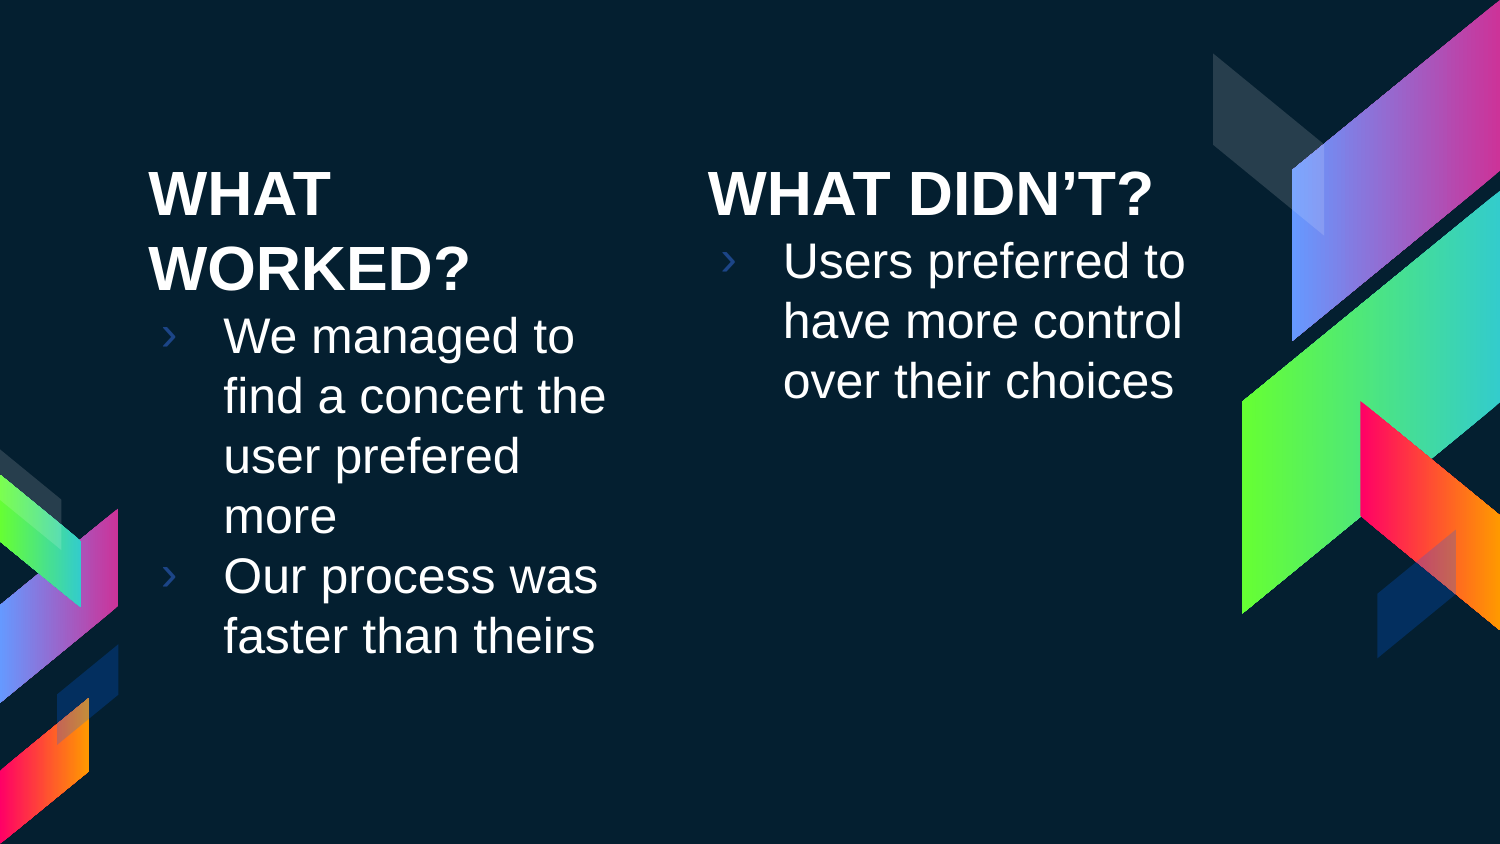

WHAT WORKED?
We managed to find a concert the user prefered more
Our process was faster than theirs
WHAT DIDN’T?
Users preferred to have more control over their choices